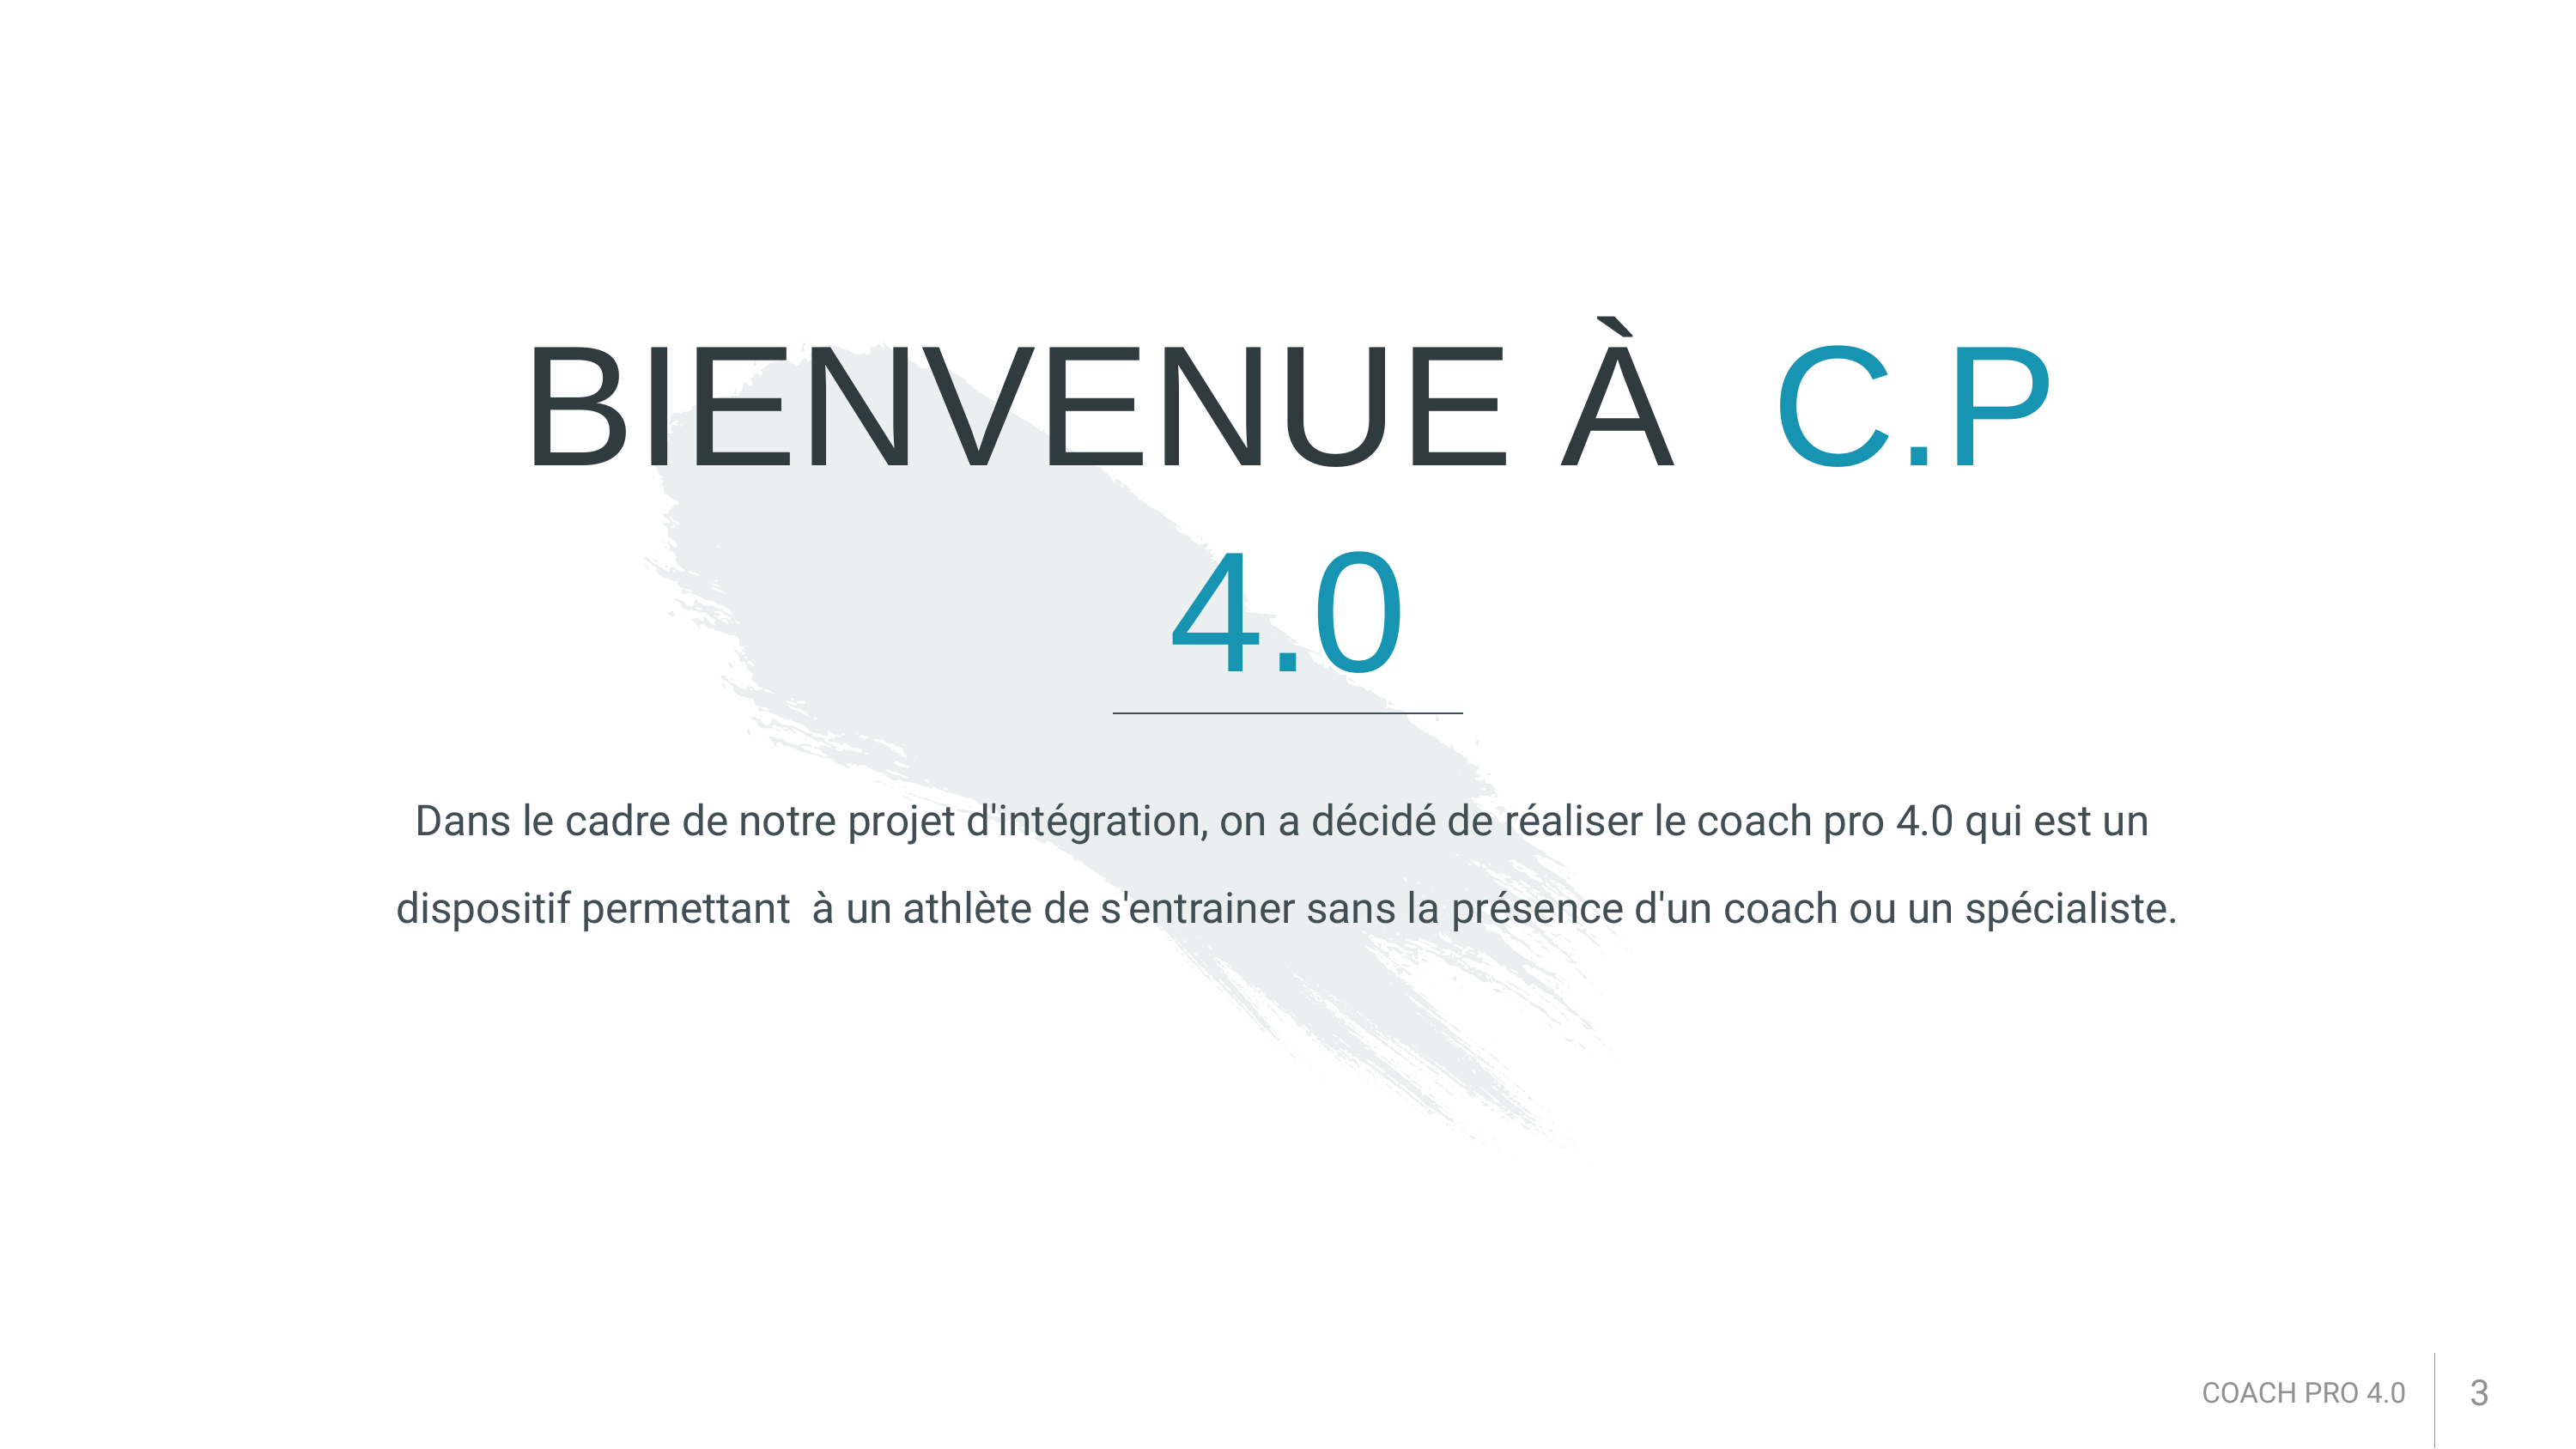

# BIENVENUE À  C.P 4.0
Dans le cadre de notre projet d'intégration, on a décidé de réaliser le coach pro 4.0 qui est un
dispositif permettant  à un athlète de s'entrainer sans la présence d'un coach ou un spécialiste.
3
COACH PRO 4.0